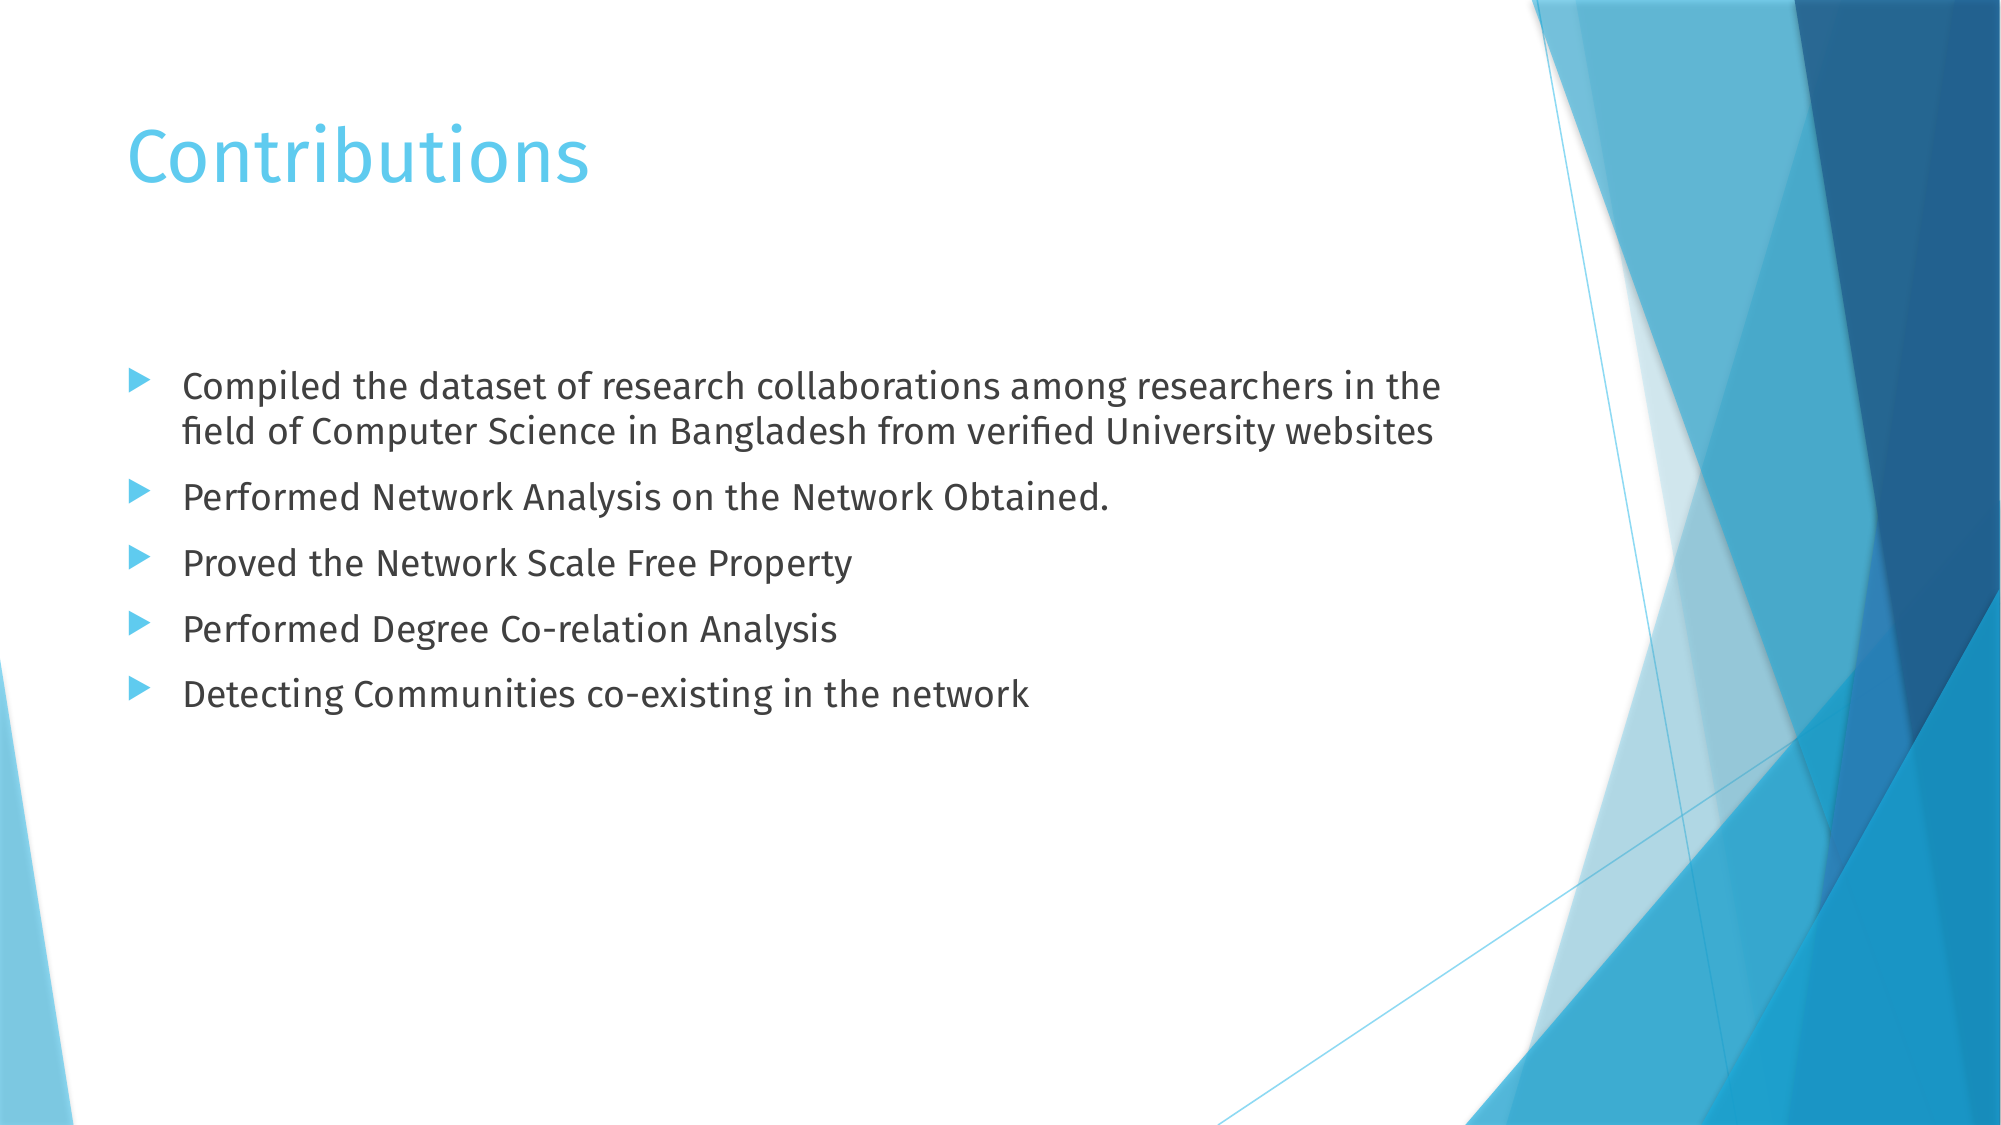

# Contributions
Compiled the dataset of research collaborations among researchers in the field of Computer Science in Bangladesh from verified University websites
Performed Network Analysis on the Network Obtained.
Proved the Network Scale Free Property
Performed Degree Co-relation Analysis
Detecting Communities co-existing in the network